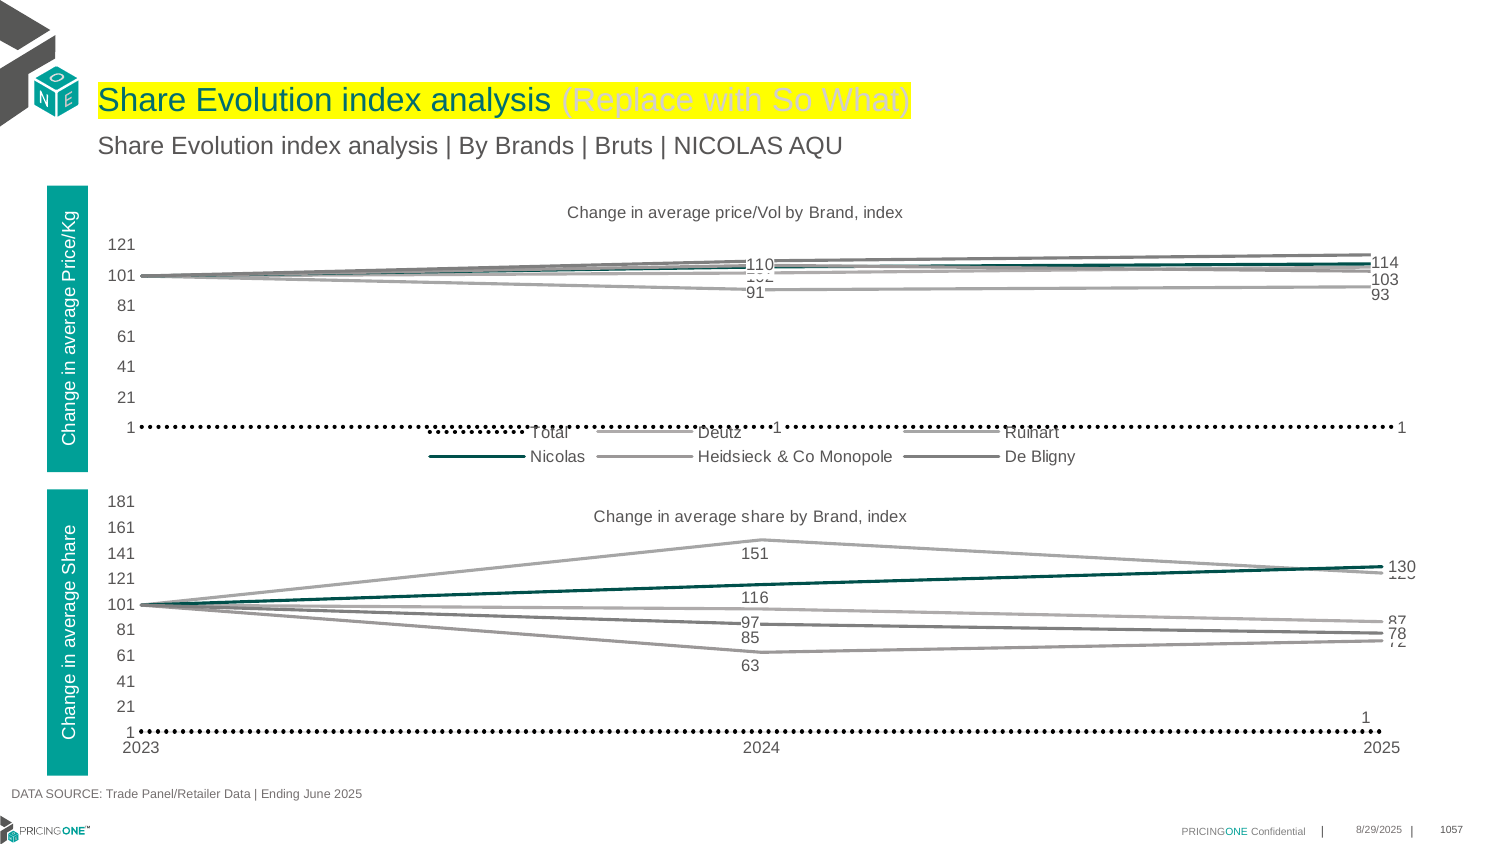

# Share Evolution index analysis (Replace with So What)
Share Evolution index analysis | By Brands | Bruts | NICOLAS AQU

### Chart: Change in average price/Vol by Brand, index

| Category | Total | Deutz | Ruinart | Nicolas | Heidsieck & Co Monopole | De Bligny |
|---|---|---|---|---|---|---|
| 2023 | 1.0 | 100.0 | 100.0 | 100.0 | 100.0 | 100.0 |
| 2024 | 1.0397964185517767 | 102.0 | 91.0 | 106.0 | 107.0 | 110.0 |
| 2025 | 1.0334115536643618 | 106.0 | 93.0 | 108.0 | 103.0 | 114.0 |
Change in average Price/Kg

### Chart: Change in average share by Brand, index

| Category | Total | Deutz | Ruinart | Nicolas | Heidsieck & Co Monopole | De Bligny |
|---|---|---|---|---|---|---|
| 2023 | 1.0 | 100.0 | 100.0 | 100.0 | 100.0 | 100.0 |
| 2024 | 1.0 | 97.0 | 151.0 | 116.0 | 63.0 | 85.0 |
| 2025 | 1.0 | 87.0 | 125.0 | 130.0 | 72.0 | 78.0 |
Change in average Share
DATA SOURCE: Trade Panel/Retailer Data | Ending June 2025

8/29/2025
1057